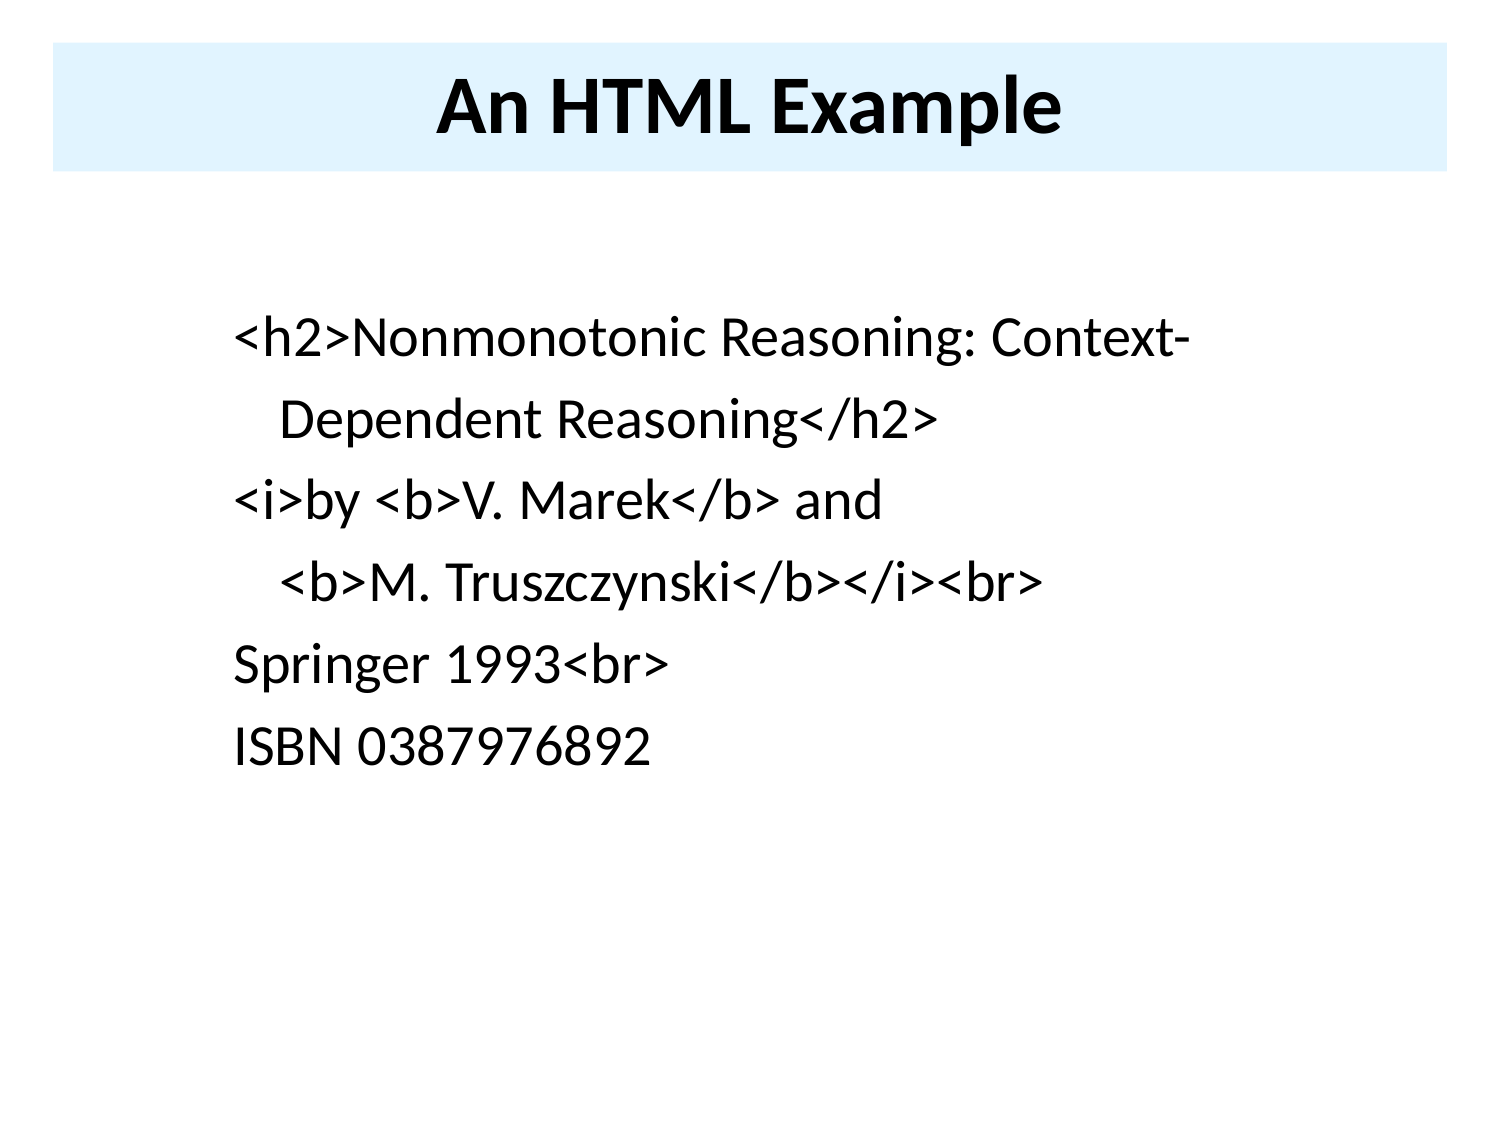

# An HTML Example
<h2>Nonmonotonic Reasoning: Context-
	Dependent Reasoning</h2>
<i>by <b>V. Marek</b> and
	<b>M. Truszczynski</b></i><br>
Springer 1993<br>
ISBN 0387976892